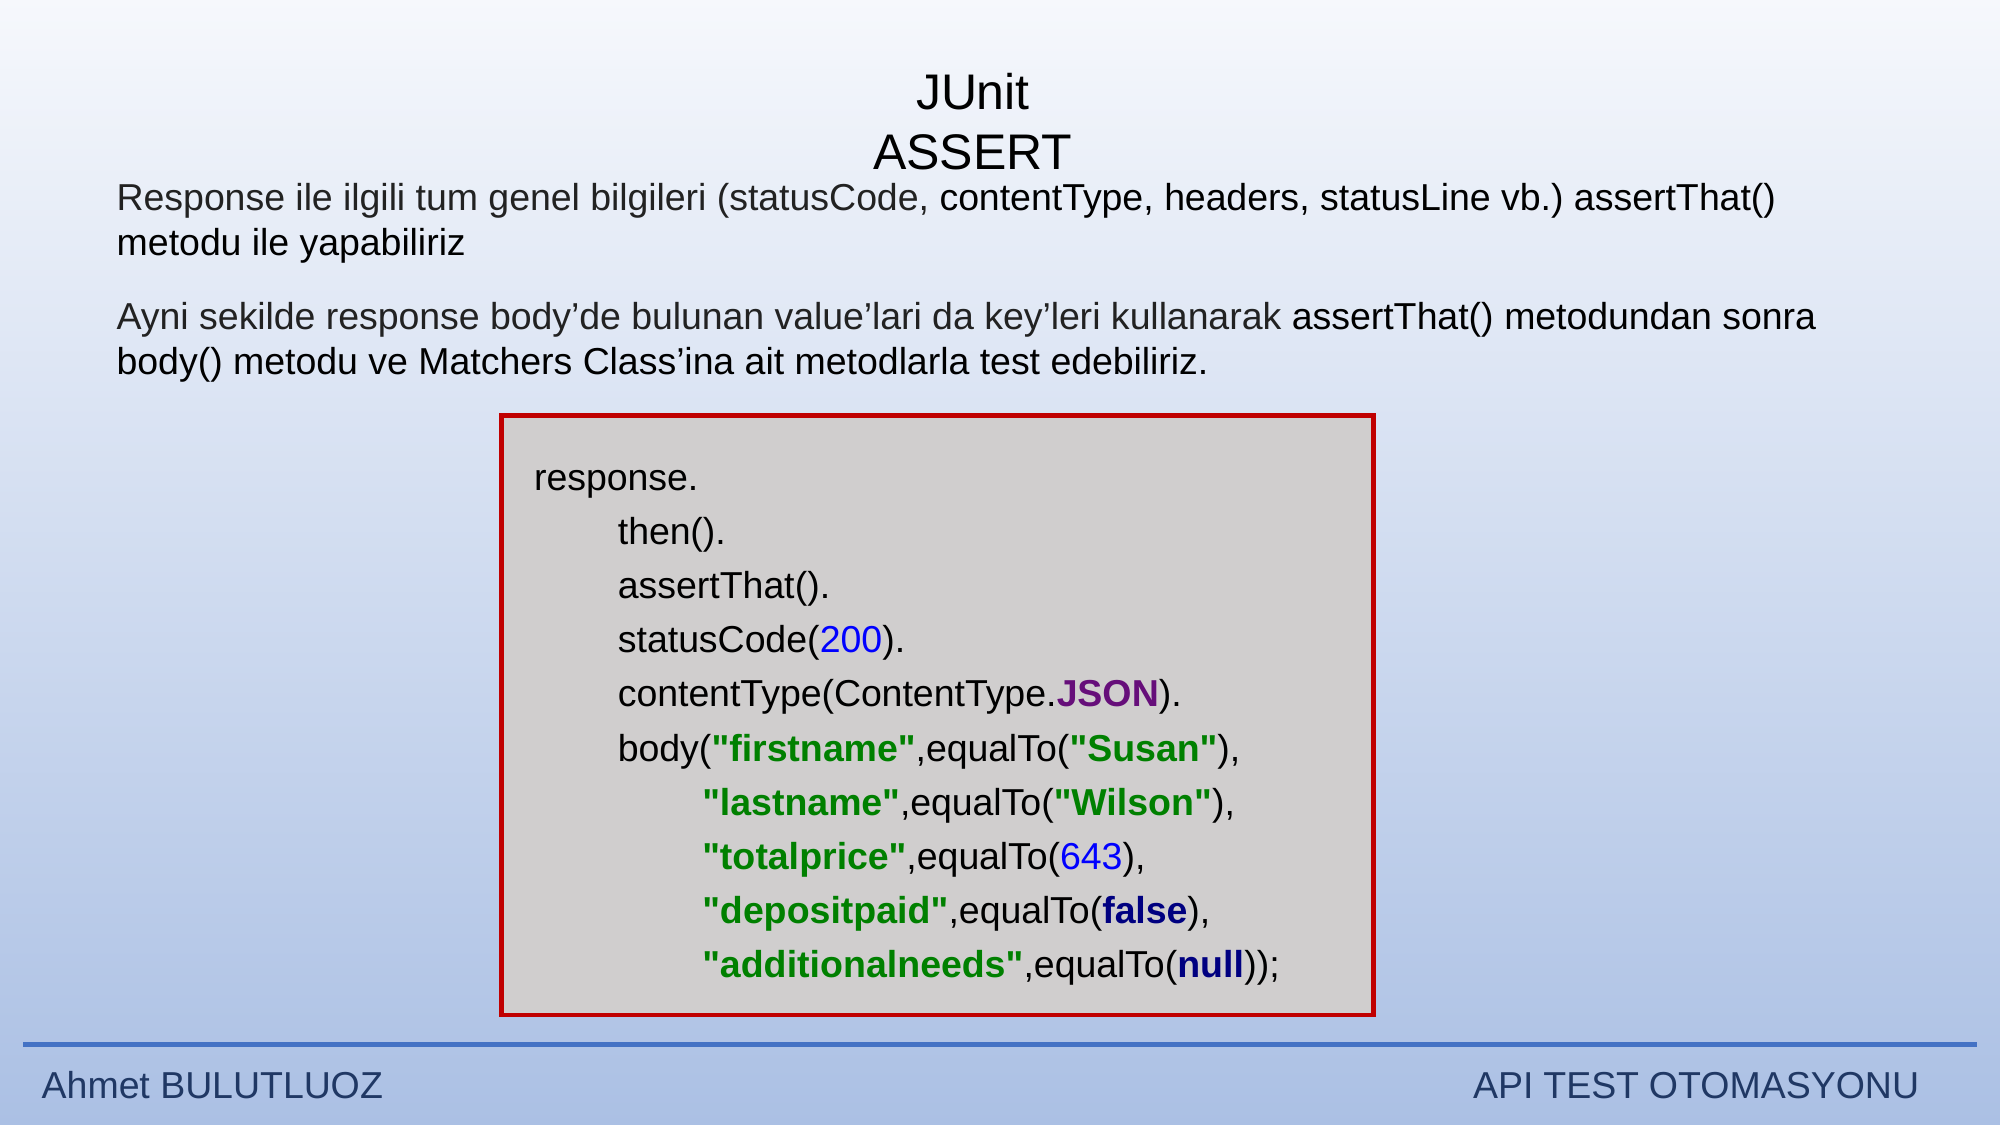

JUnit ASSERT
Response ile ilgili tum genel bilgileri (statusCode, contentType, headers, statusLine vb.) assertThat() metodu ile yapabiliriz
Ayni sekilde response body’de bulunan value’lari da key’leri kullanarak assertThat() metodundan sonra body() metodu ve Matchers Class’ina ait metodlarla test edebiliriz.

response.
        then().
        assertThat().
        statusCode(200).
        contentType(ContentType.JSON).
        body("firstname",equalTo("Susan"),
                "lastname",equalTo("Wilson"),
                "totalprice",equalTo(643),
                "depositpaid",equalTo(false),
                "additionalneeds",equalTo(null));
Ahmet BULUTLUOZ                                                                                    	        API TEST OTOMASYONU